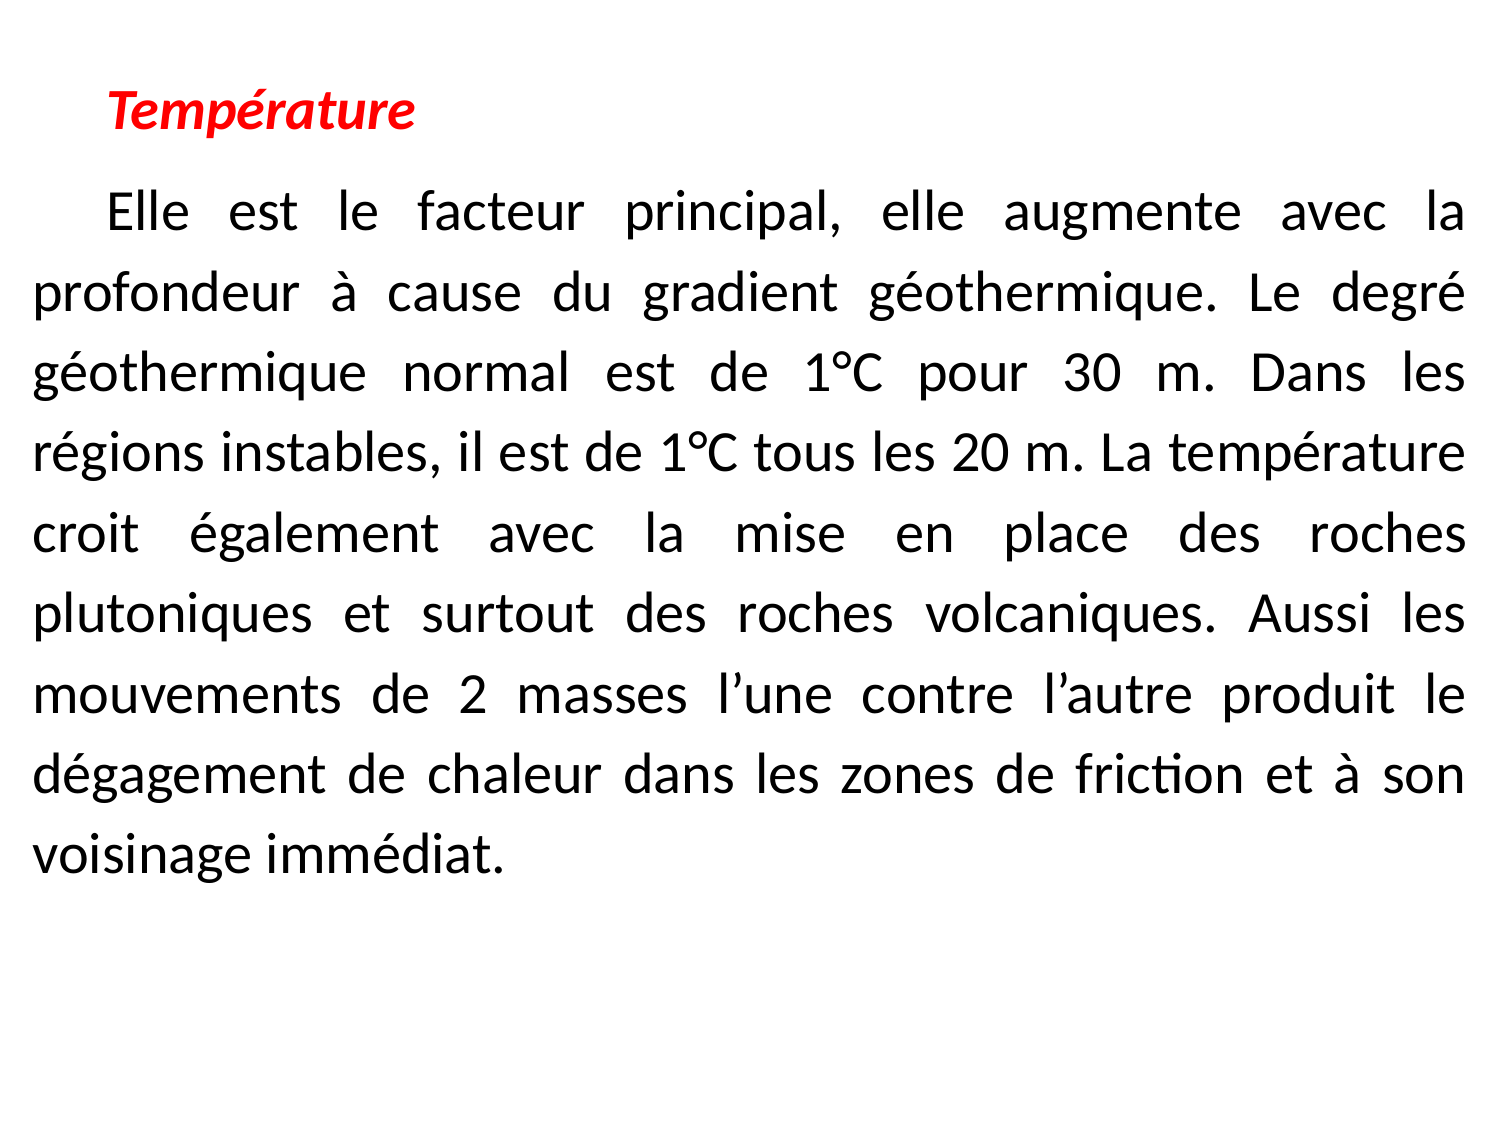

Température
Elle est le facteur principal, elle augmente avec la profondeur à cause du gradient géothermique. Le degré géothermique normal est de 1°C pour 30 m. Dans les régions instables, il est de 1°C tous les 20 m. La température croit également avec la mise en place des roches plutoniques et surtout des roches volcaniques. Aussi les mouvements de 2 masses l’une contre l’autre produit le dégagement de chaleur dans les zones de friction et à son voisinage immédiat.